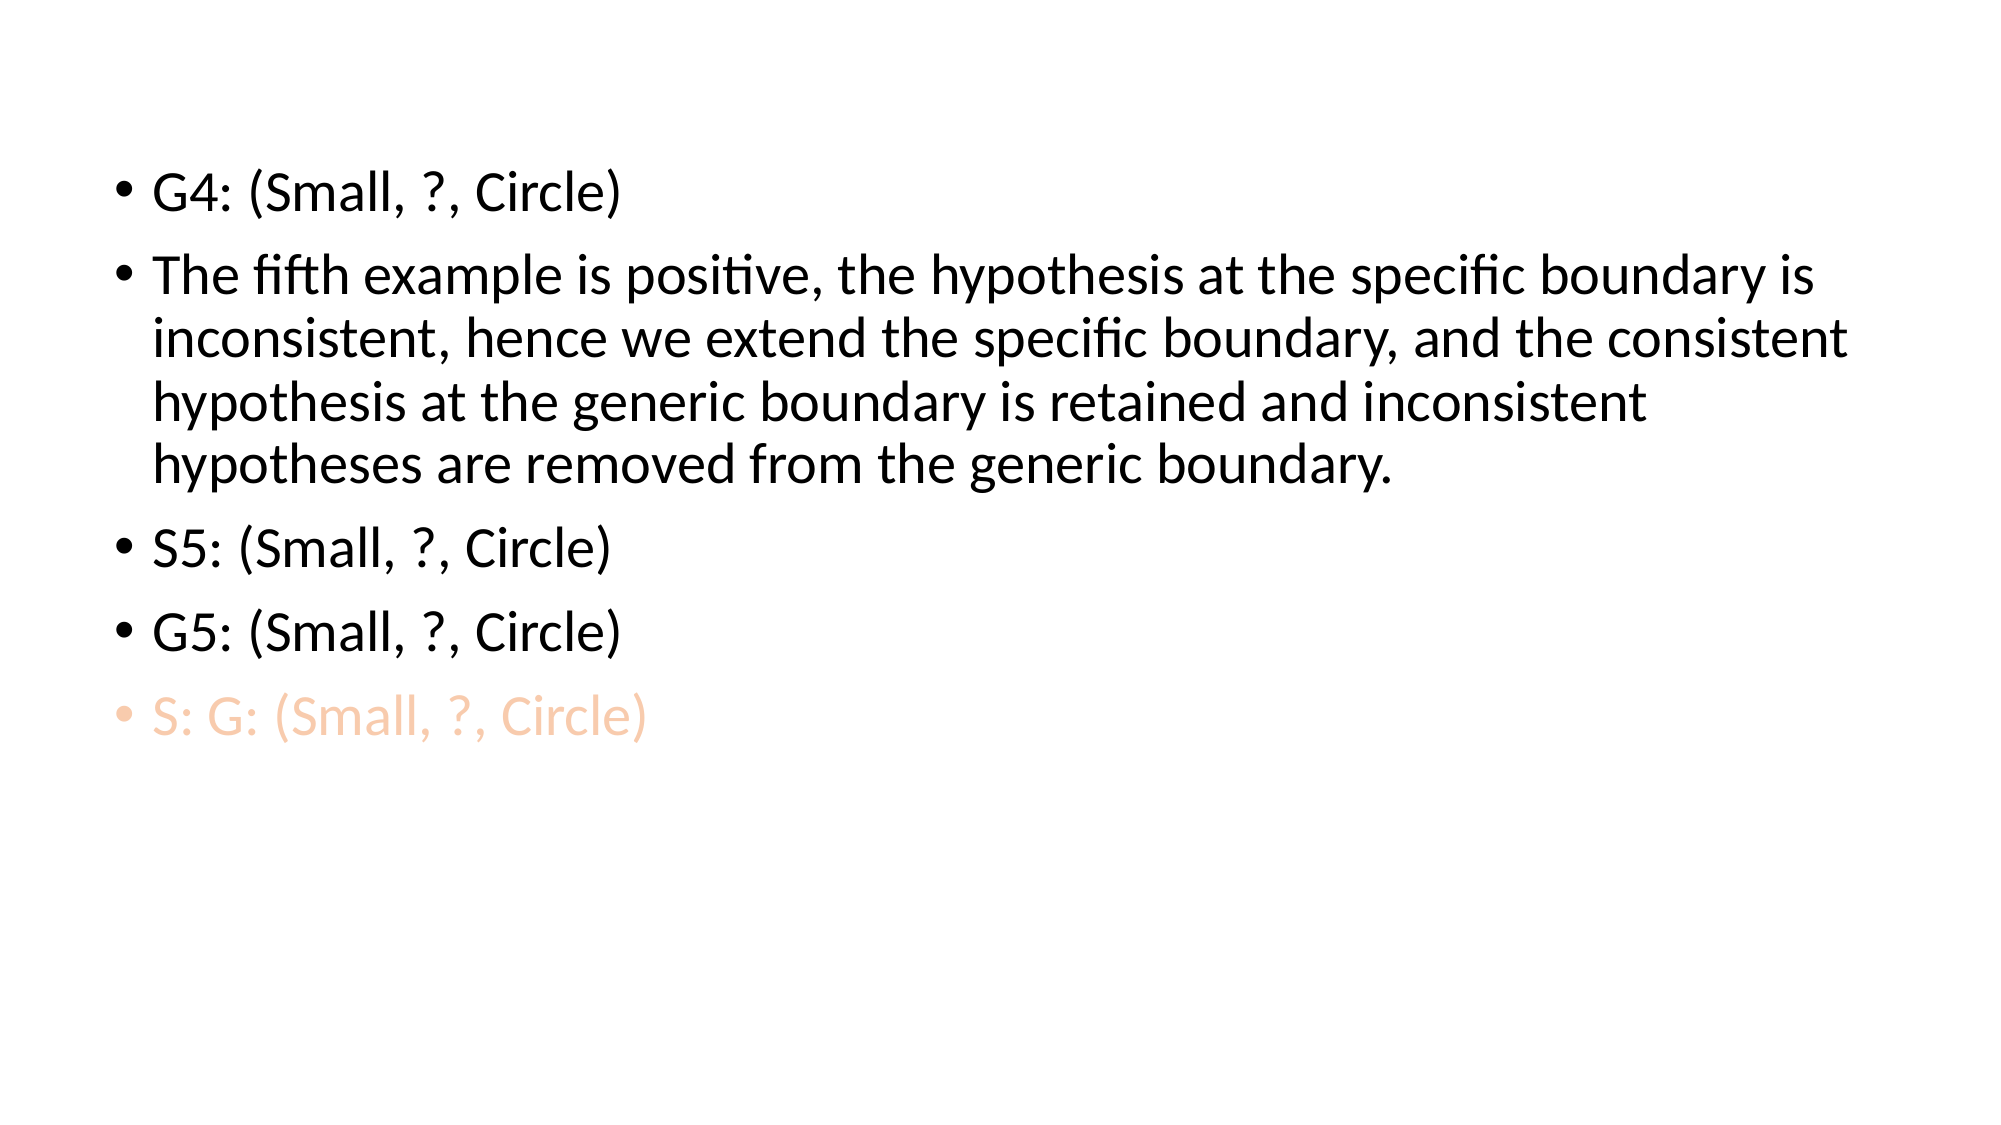

G4: (Small, ?, Circle)
The fifth example is positive, the hypothesis at the specific boundary is inconsistent, hence we extend the specific boundary, and the consistent hypothesis at the generic boundary is retained and inconsistent hypotheses are removed from the generic boundary.
S5: (Small, ?, Circle)
G5: (Small, ?, Circle)
S: G: (Small, ?, Circle)